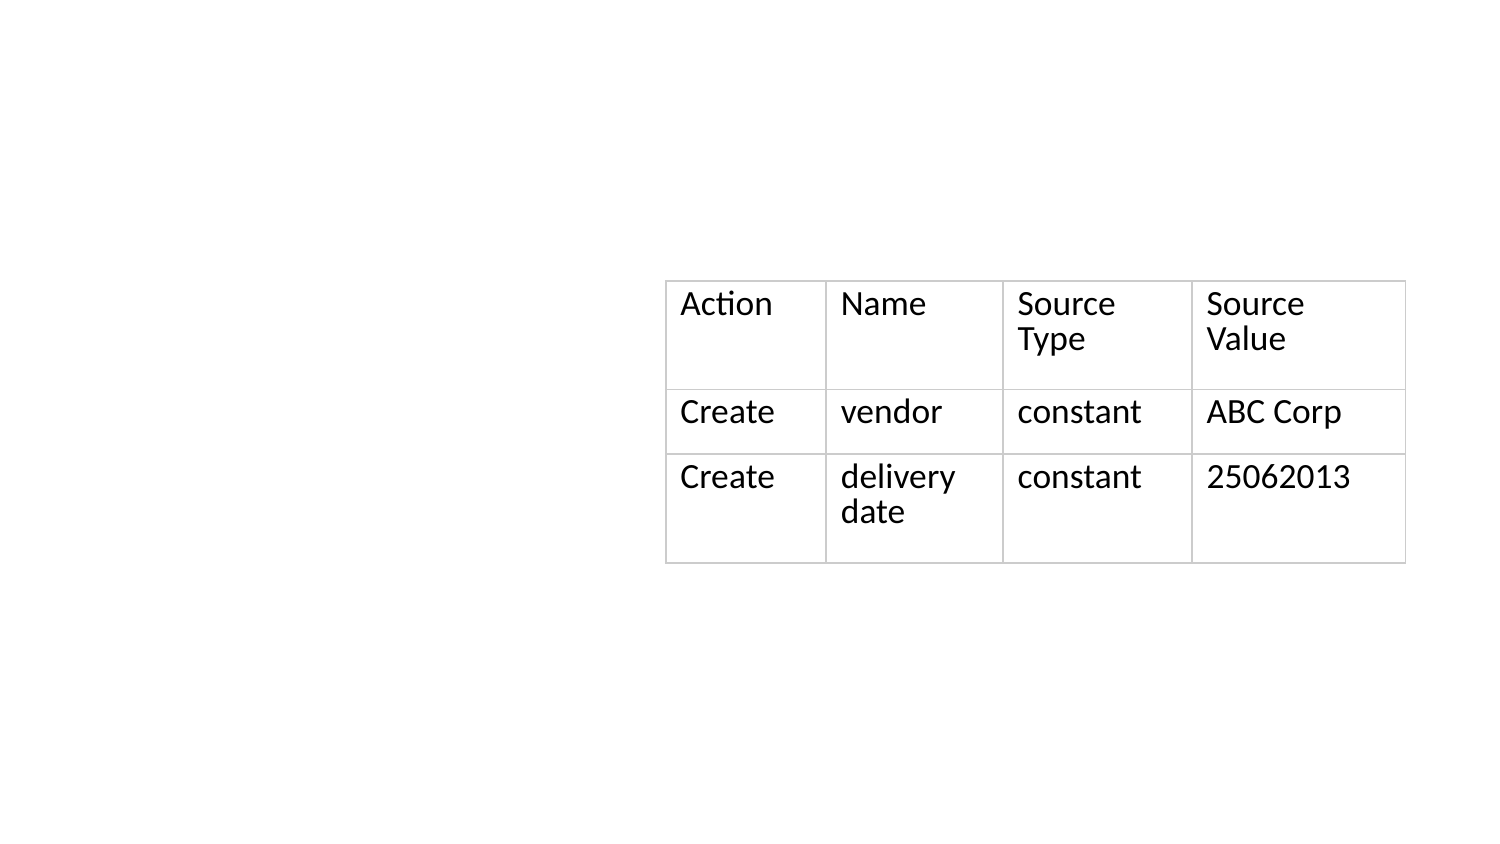

#
| Action | Name | Source Type | Source Value |
| --- | --- | --- | --- |
| Create | vendor | constant | ABC Corp |
| Create | delivery date | constant | 25062013 |
Example
The following example shows how to modify both the header and body data container of a message using the Content Modifier step.
Suppose that the incoming message has the following information:
<order> <book> <BookID>A1000</BookID> <Count>5</Count> </book> </order>
On the Message Header tab of the Content Modifier, enter the following to write constant values to the message header: